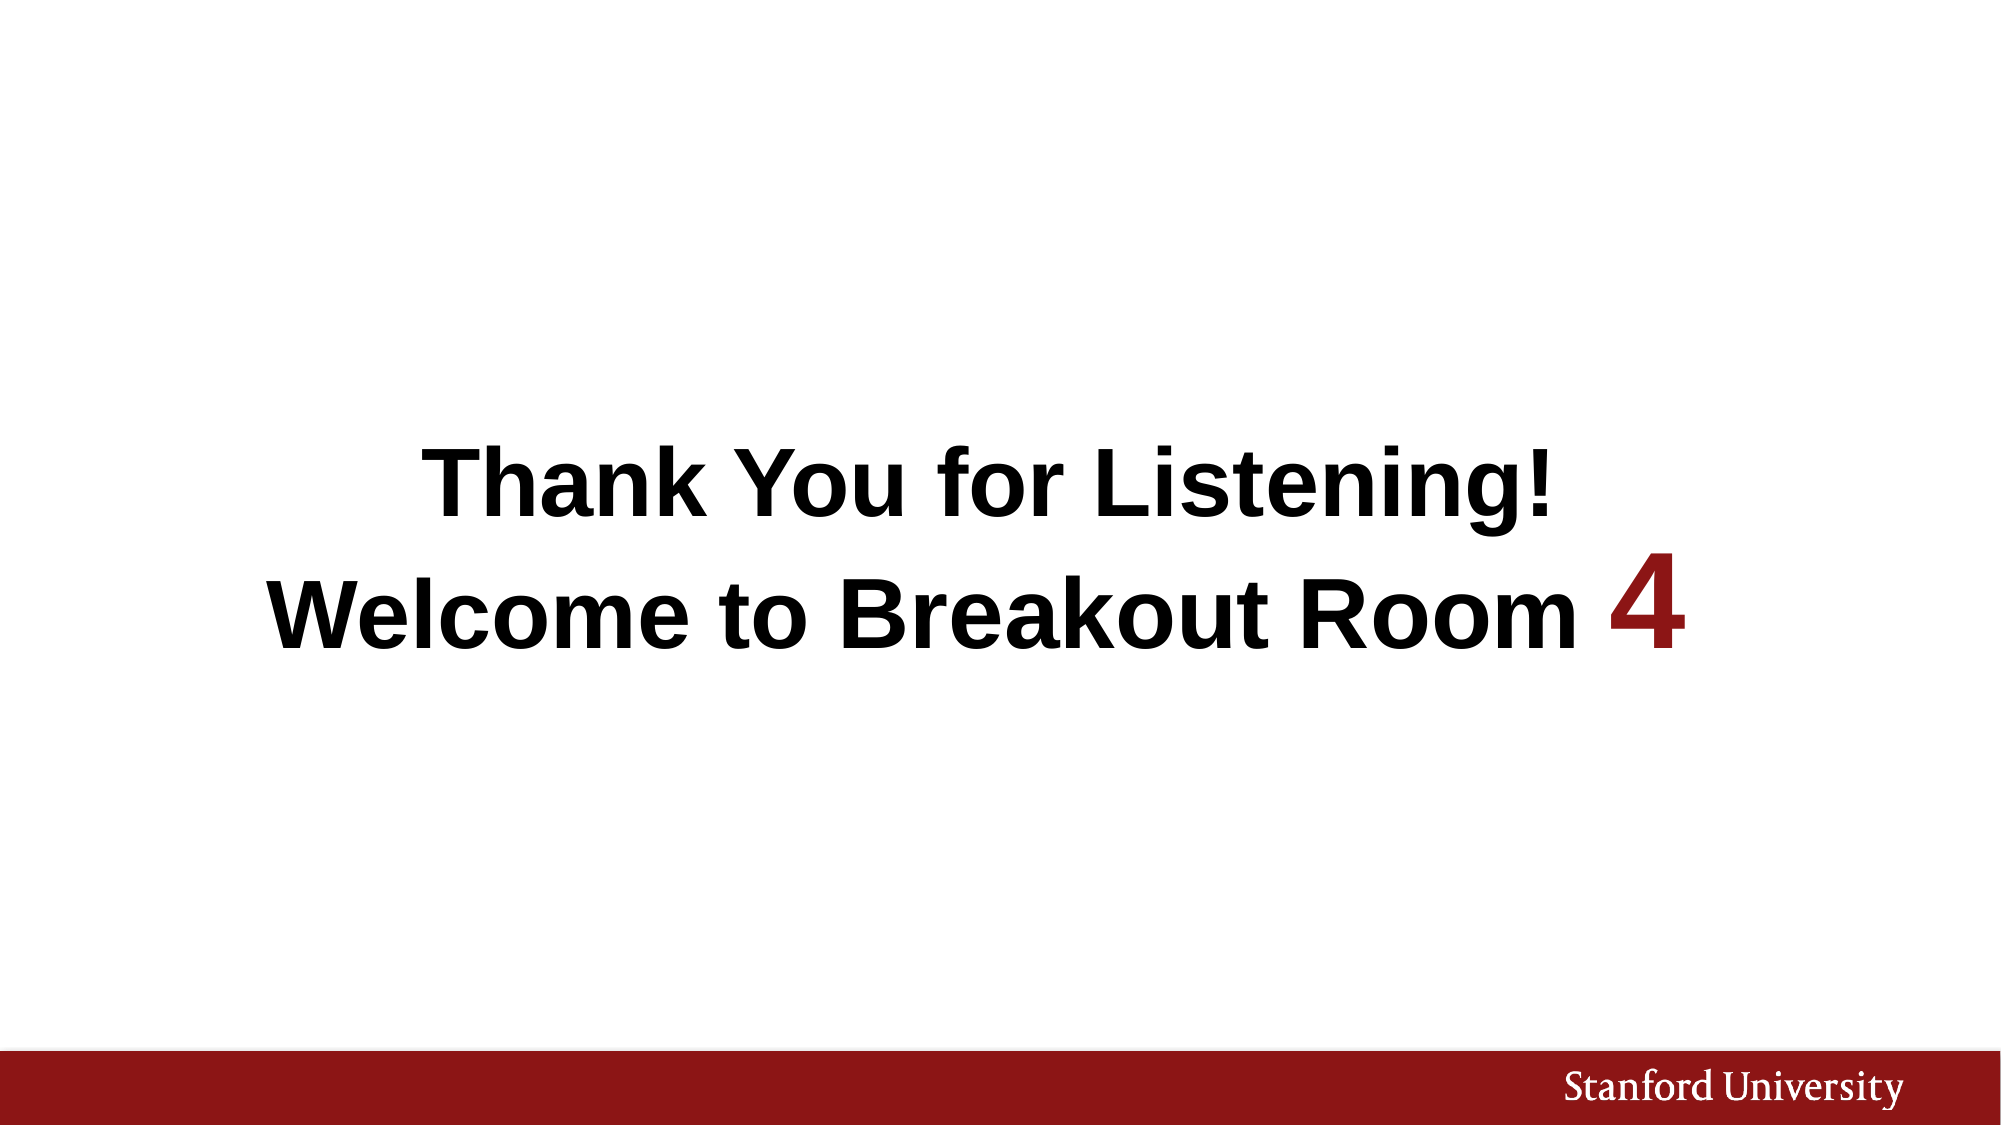

Thank You for Listening!
Welcome to Breakout Room 4